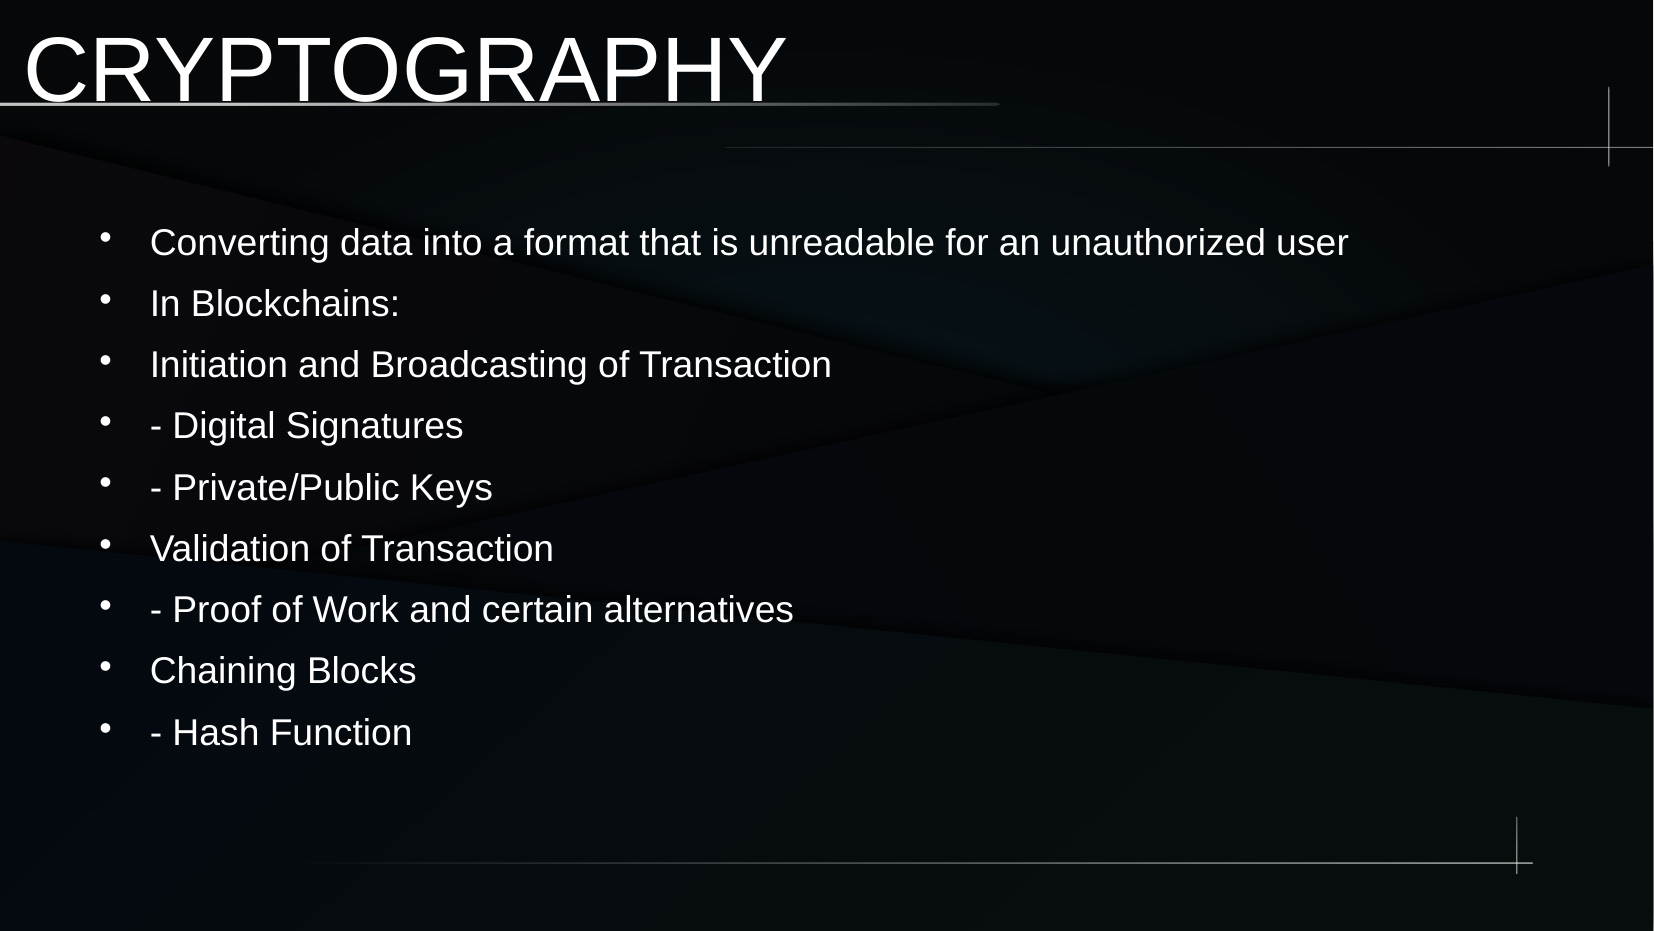

# CRYPTOGRAPHY
Converting data into a format that is unreadable for an unauthorized user
In Blockchains:
Initiation and Broadcasting of Transaction
- Digital Signatures
- Private/Public Keys
Validation of Transaction
- Proof of Work and certain alternatives
Chaining Blocks
- Hash Function